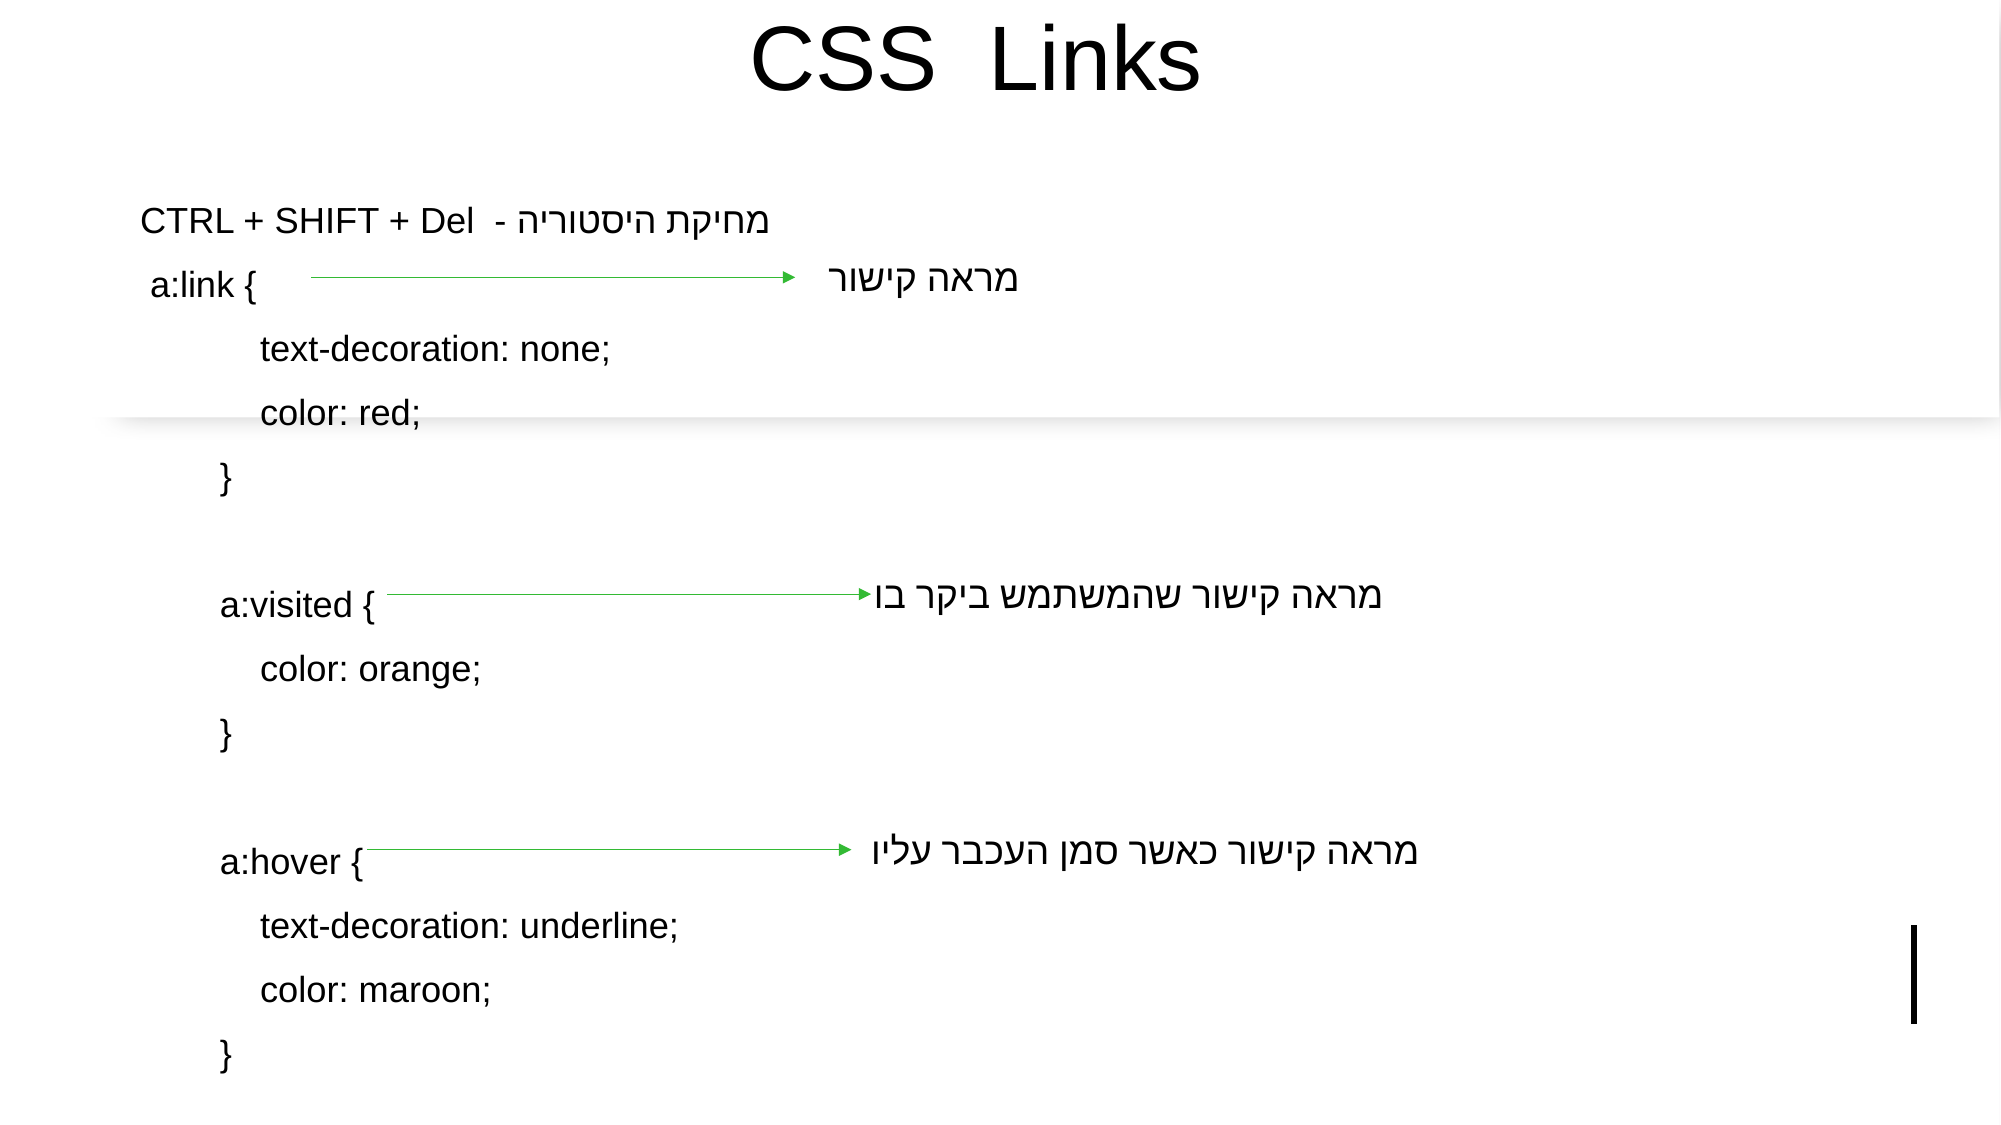

# CSS  Links
CTRL + SHIFT + Del  - מחיקת היסטוריה
 a:link {
            text-decoration: none;
            color: red;
        }

        a:visited {
            color: orange;
        }

        a:hover {
            text-decoration: underline;
            color: maroon;
        }
מראה קישור
מראה קישור שהמשתמש ביקר בו
מראה קישור כאשר סמן העכבר עליו